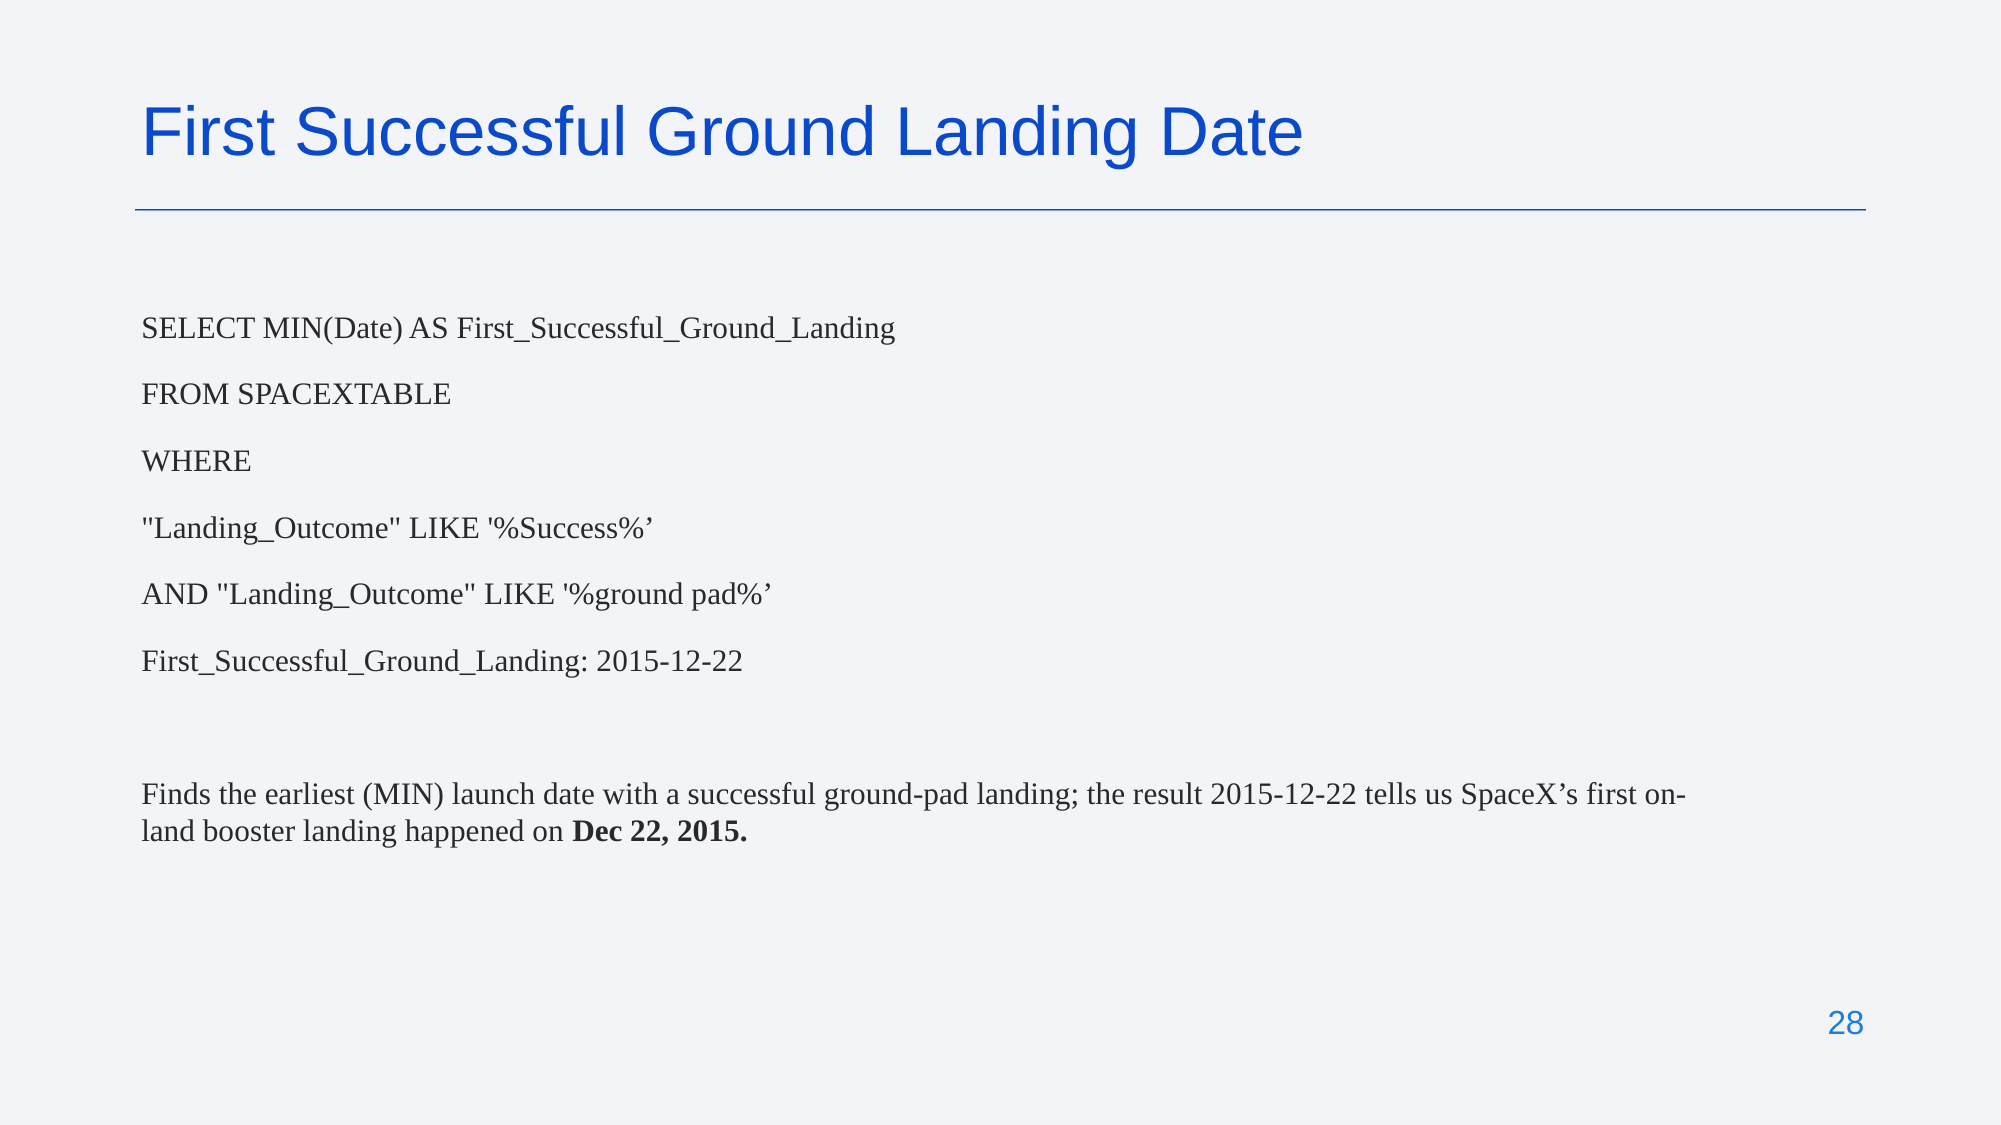

First Successful Ground Landing Date
SELECT MIN(Date) AS First_Successful_Ground_Landing
FROM SPACEXTABLE
WHERE
"Landing_Outcome" LIKE '%Success%’
AND "Landing_Outcome" LIKE '%ground pad%’
First_Successful_Ground_Landing: 2015-12-22

Finds the earliest (MIN) launch date with a successful ground-pad landing; the result 2015-12-22 tells us SpaceX’s first on-land booster landing happened on Dec 22, 2015.

28